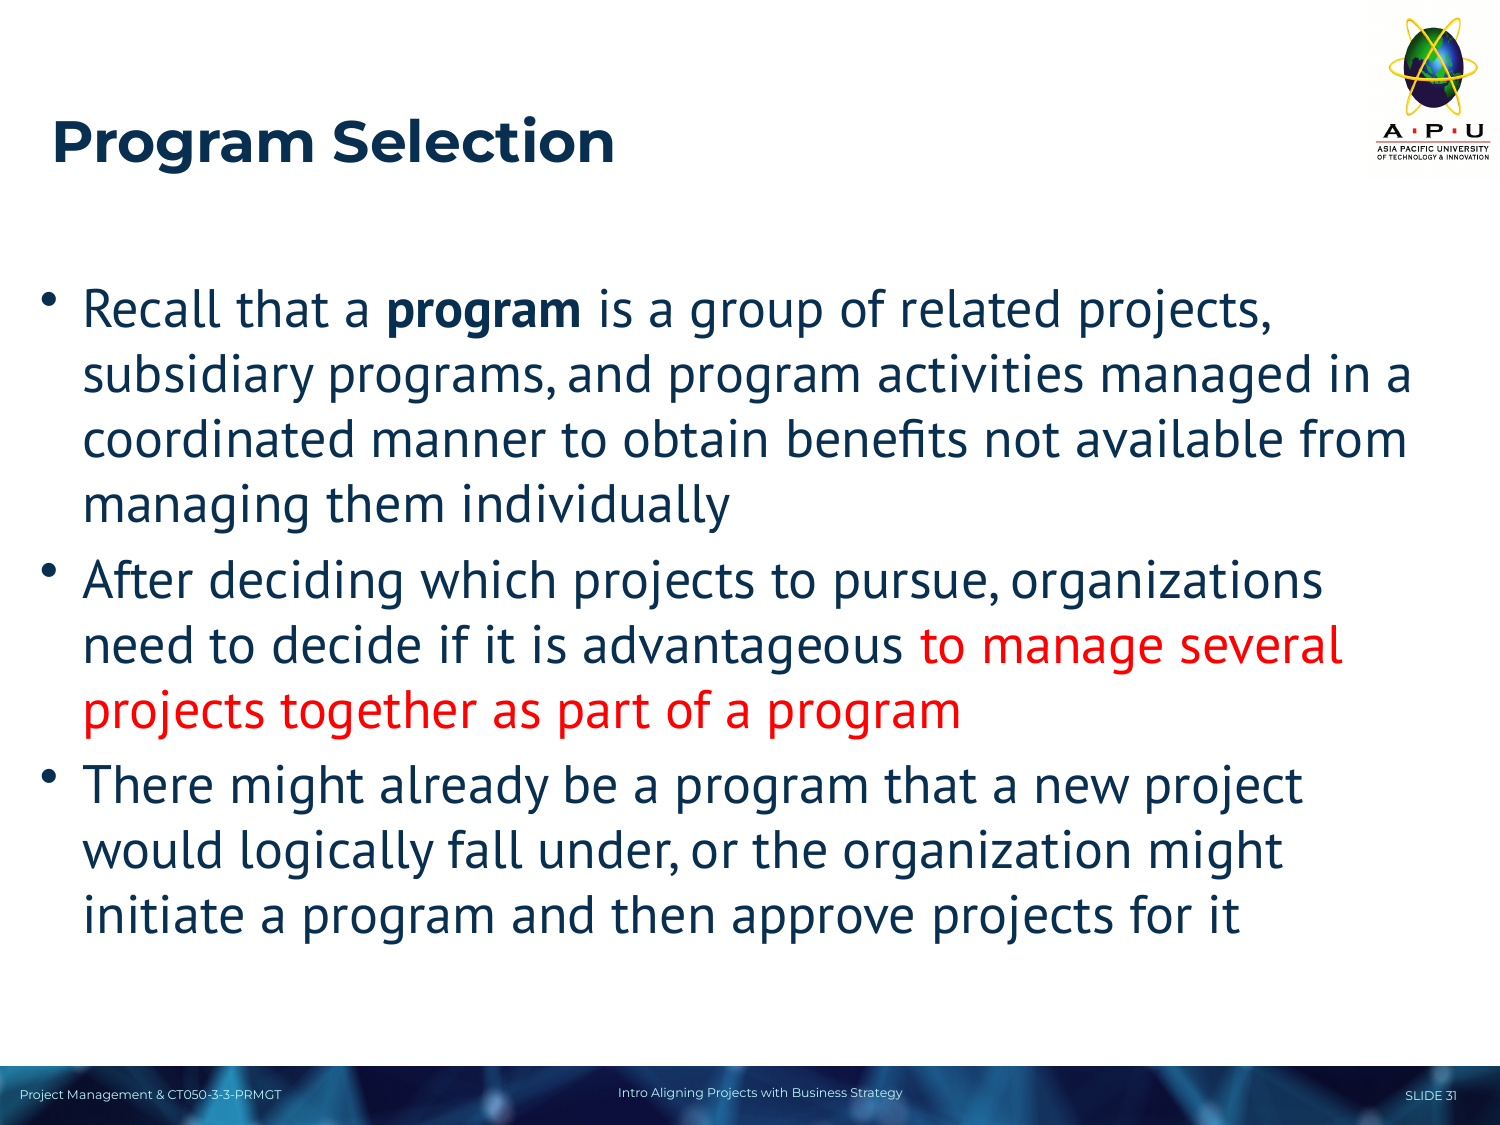

# Program Selection
Recall that a program is a group of related projects, subsidiary programs, and program activities managed in a coordinated manner to obtain benefits not available from managing them individually
After deciding which projects to pursue, organizations need to decide if it is advantageous to manage several projects together as part of a program
There might already be a program that a new project would logically fall under, or the organization might initiate a program and then approve projects for it